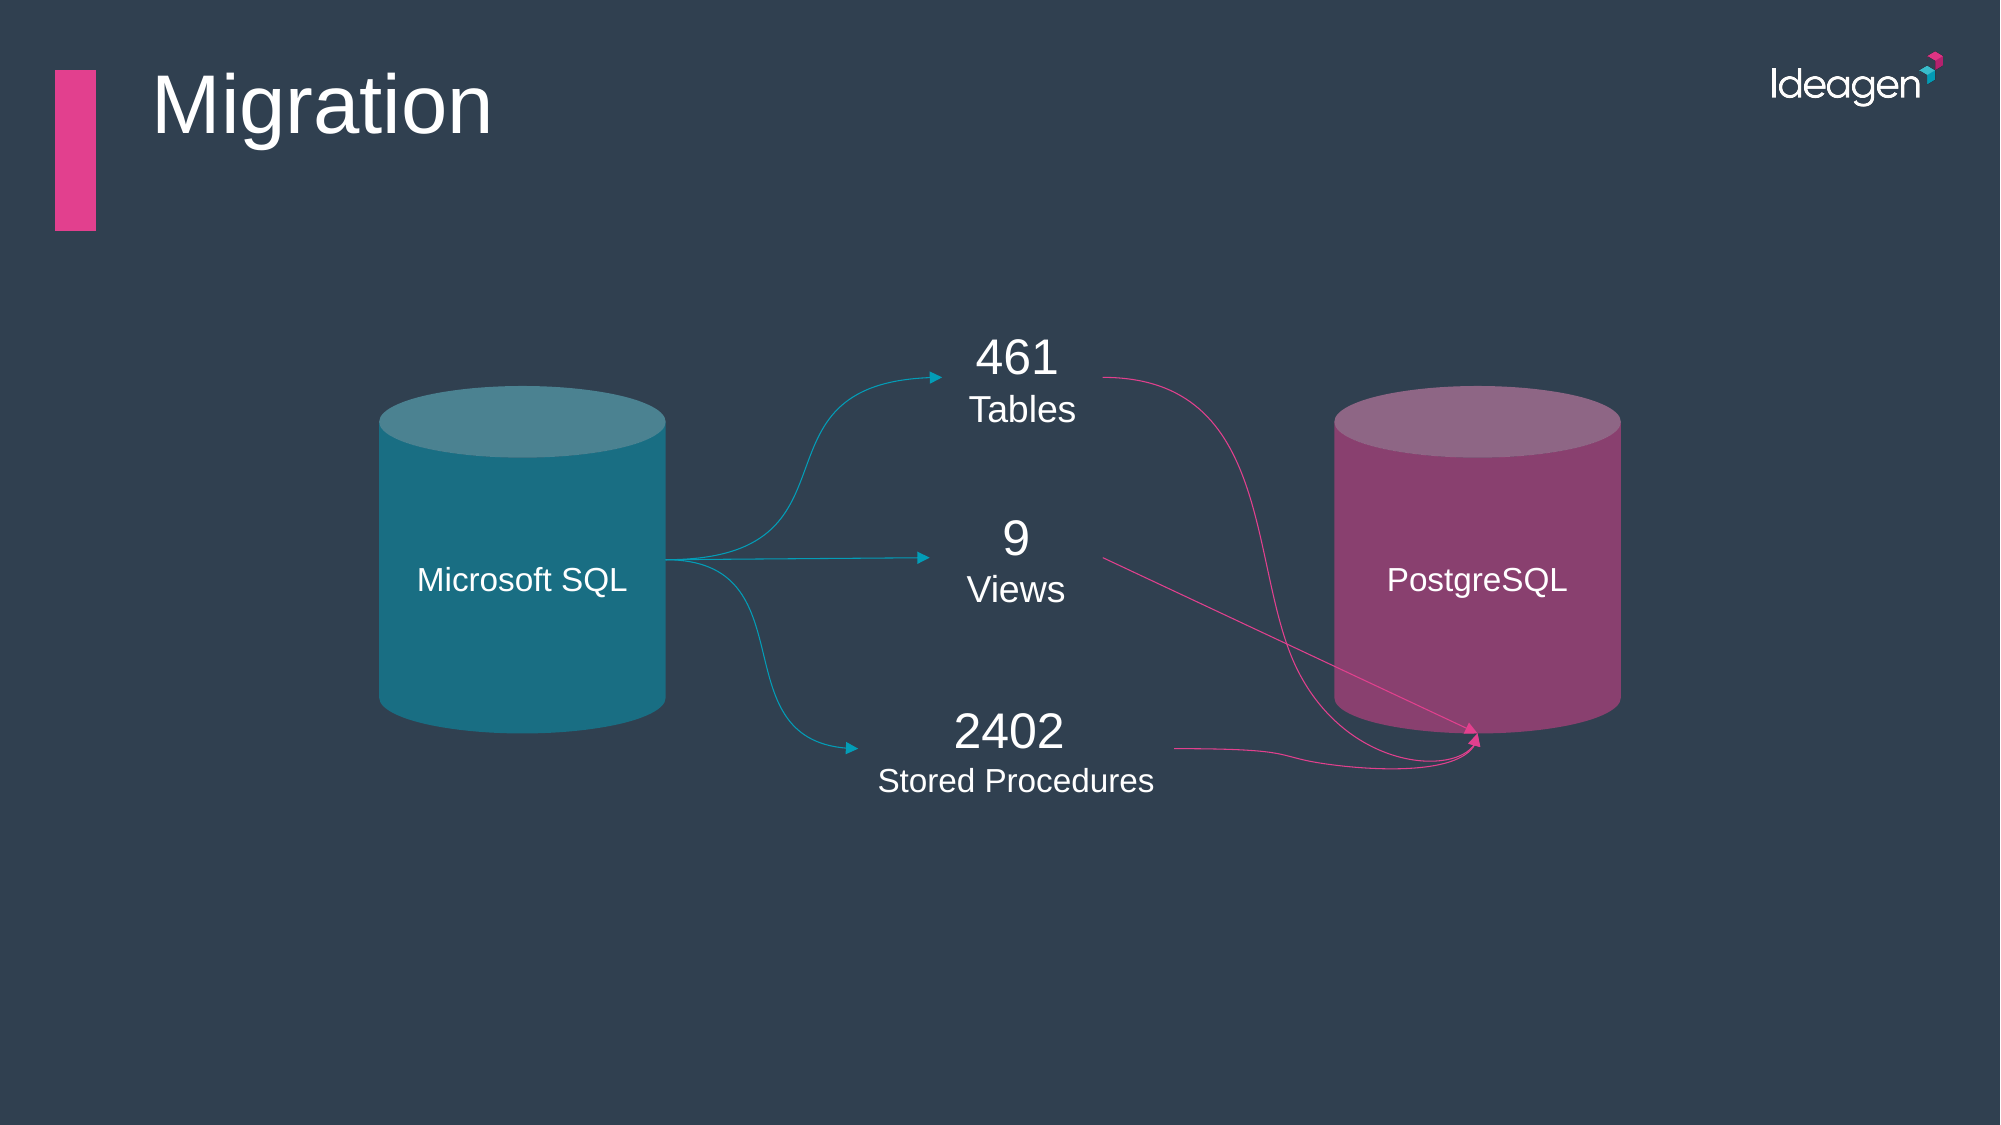

|  |  | Migration |
| --- | --- | --- |
|  |  |  |
461
Tables
Microsoft SQL
PostgreSQL
9
Views
2402
Stored Procedures